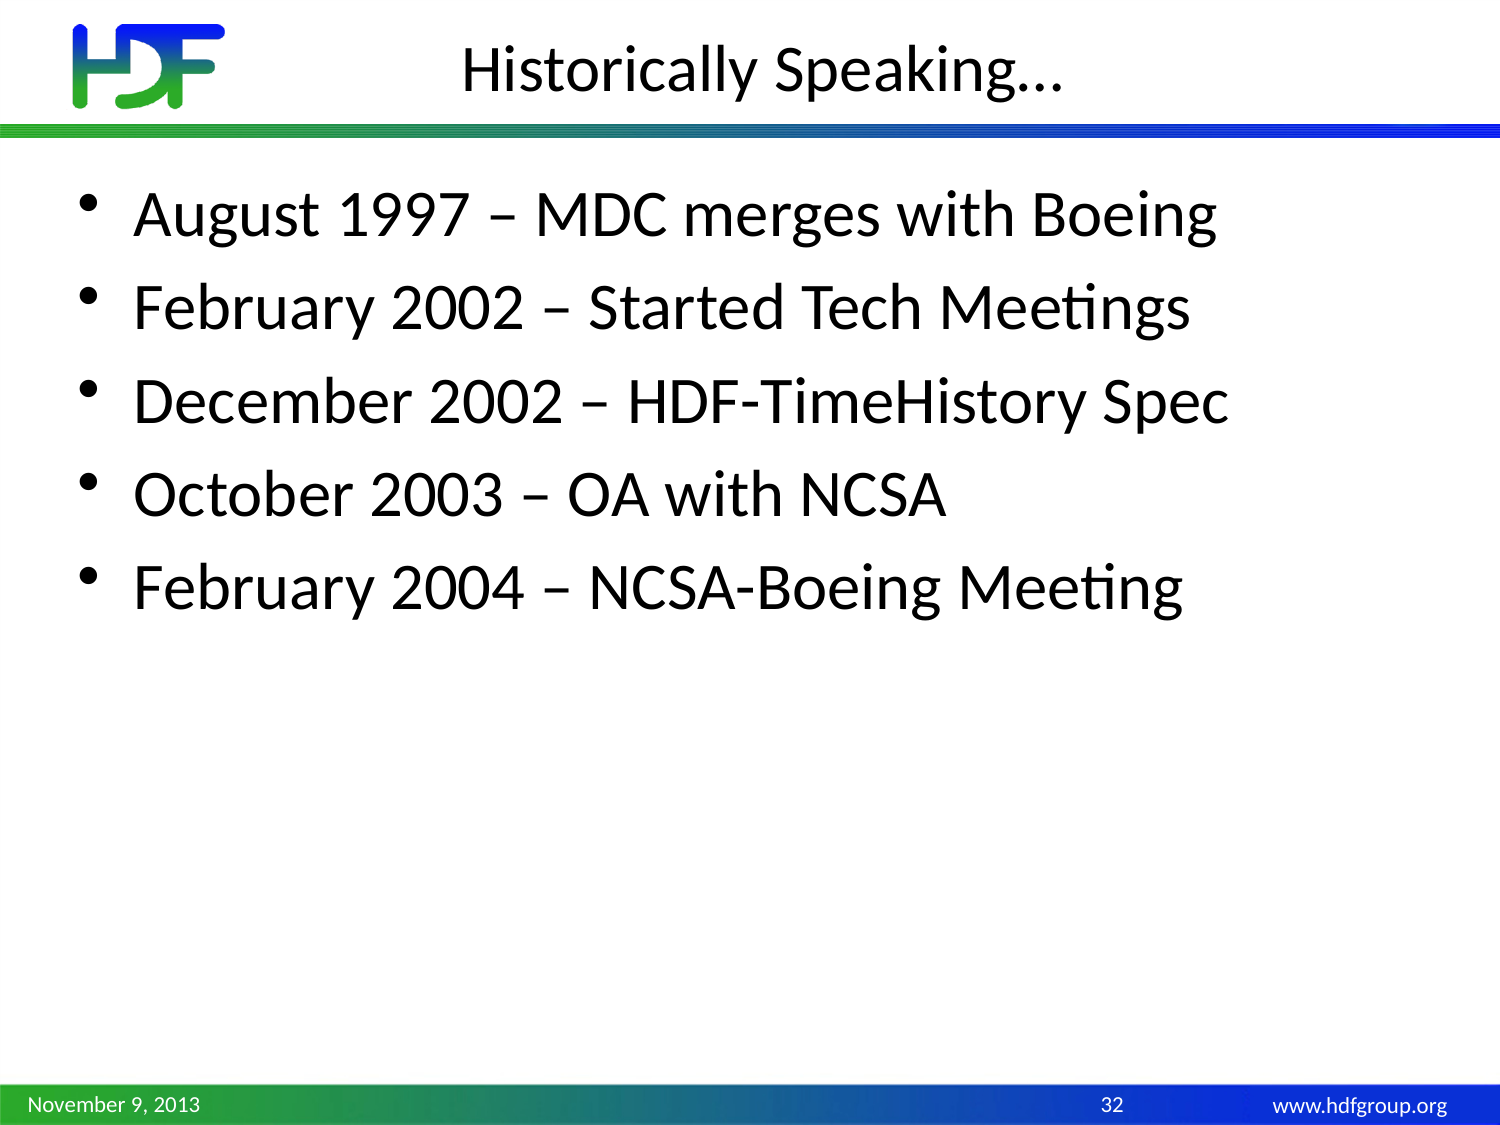

# Historically Speaking…
August 1997 – MDC merges with Boeing
February 2002 – Started Tech Meetings
December 2002 – HDF-TimeHistory Spec
October 2003 – OA with NCSA
February 2004 – NCSA-Boeing Meeting
November 9, 2013
32